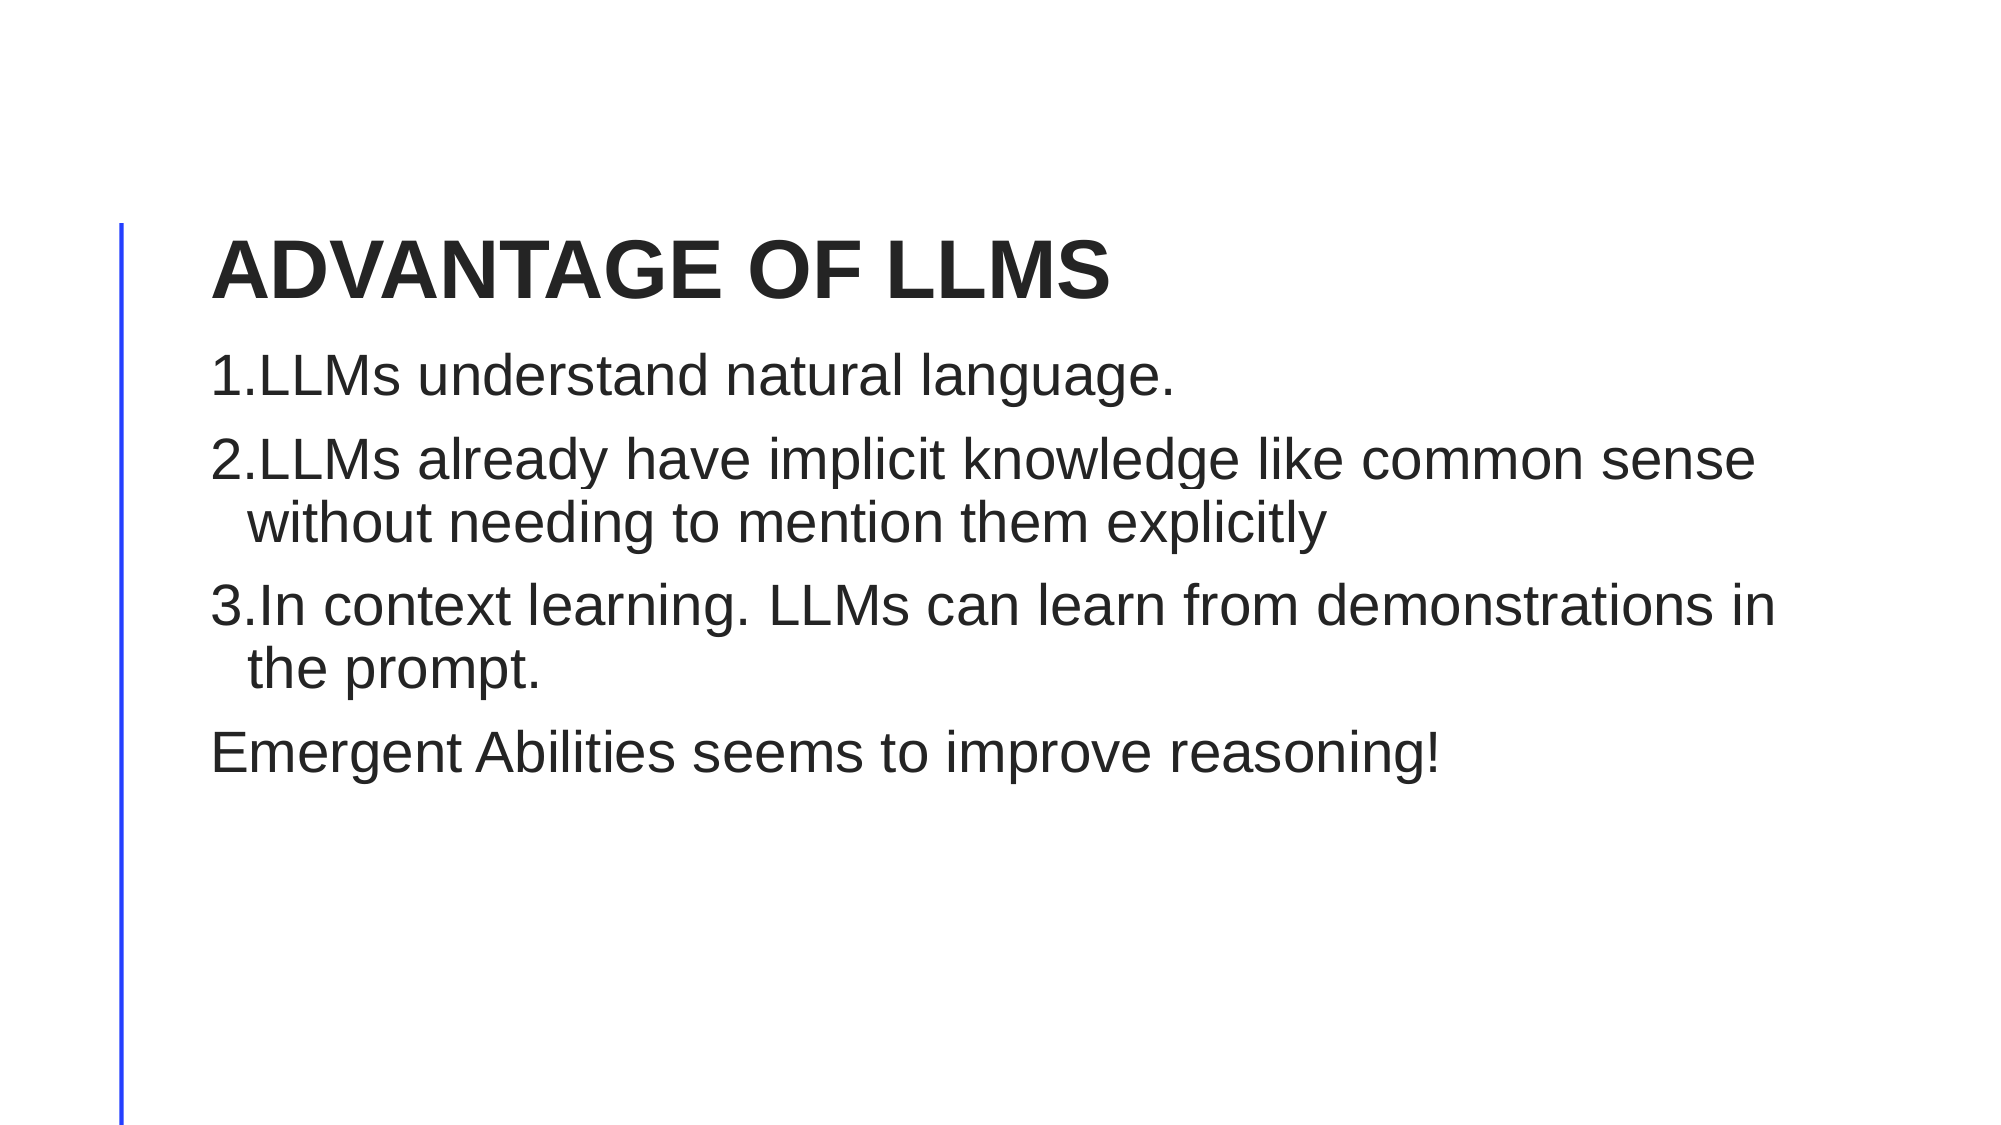

# Advantage of LLMs
LLMs understand natural language.
LLMs already have implicit knowledge like common sense without needing to mention them explicitly
In context learning. LLMs can learn from demonstrations in the prompt.
Emergent Abilities seems to improve reasoning!